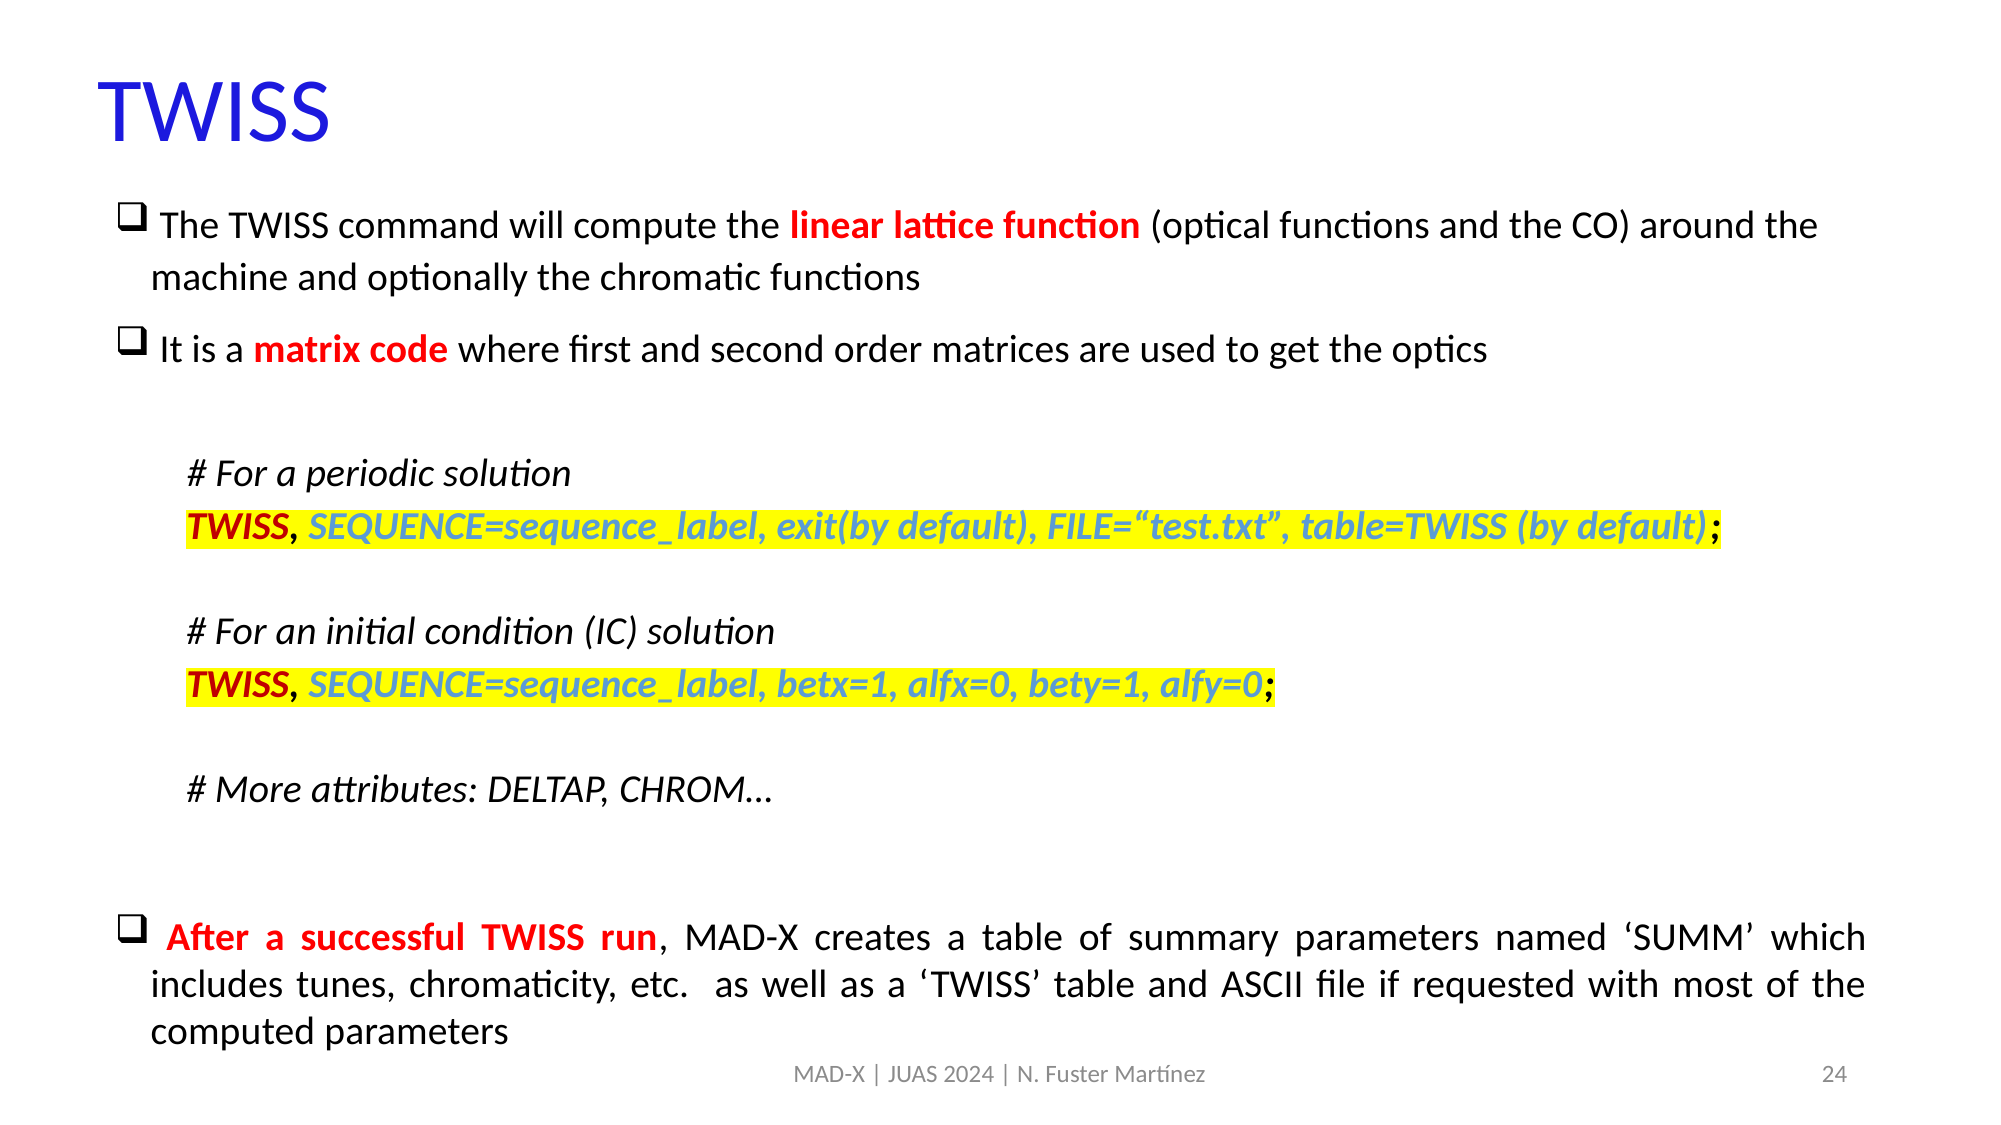

# TWISS
 The TWISS command will compute the linear lattice function (optical functions and the CO) around the machine and optionally the chromatic functions
 It is a matrix code where first and second order matrices are used to get the optics

        # For a periodic solution
TWISS, SEQUENCE=sequence_label, exit(by default), FILE=“test.txt”, table=TWISS (by default);

# For an initial condition (IC) solution
TWISS, SEQUENCE=sequence_label, betx=1, alfx=0, bety=1, alfy=0;

# More attributes: DELTAP, CHROM…

 After a successful TWISS run, MAD-X creates a table of summary parameters named ‘SUMM’ which includes tunes, chromaticity, etc.  as well as a ‘TWISS’ table and ASCII file if requested with most of the computed parameters
MAD-X | JUAS 2024 | N. Fuster Martínez
24